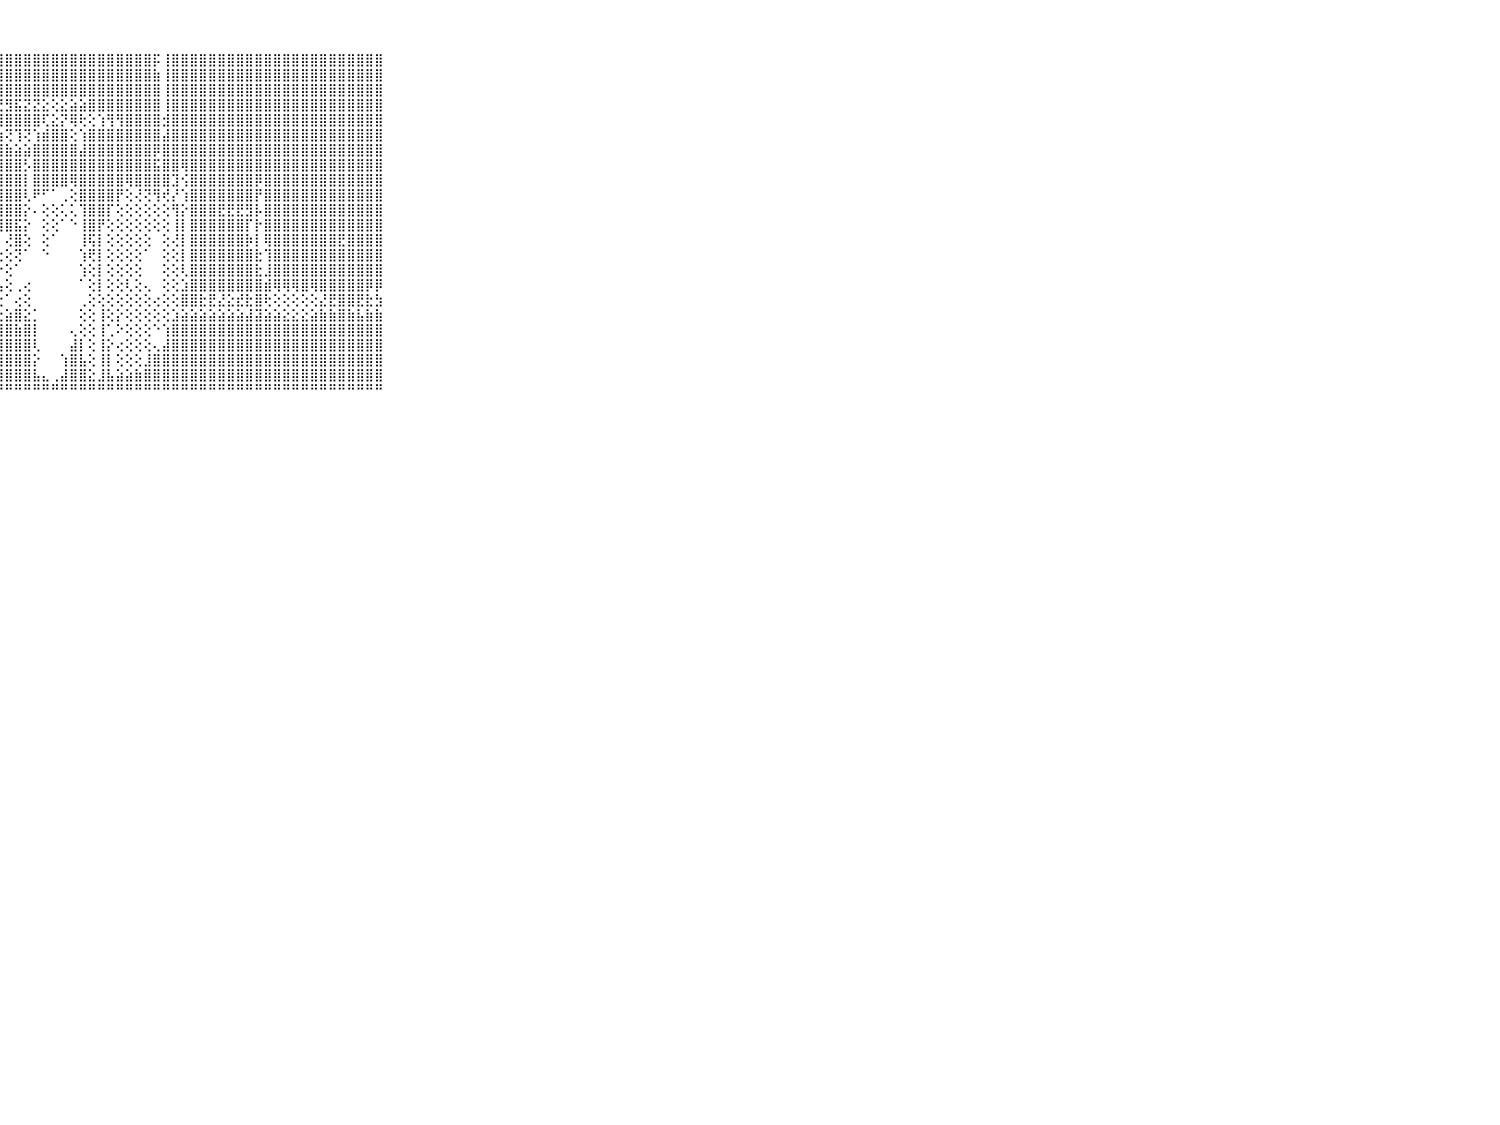

⠀⠀⠀⠀⠀⠀⠀⠀⠀⠀⠀⢱⣿⣿⣇⣕⣹⣿⣿⣿⣿⣿⣿⣿⣿⣿⣿⣿⣿⣿⣿⣿⣿⣿⣿⣿⣿⣿⣿⣿⣿⣿⣿⣿⡯⢸⣿⣿⣿⣿⣿⣿⣿⣿⣿⣿⣿⣿⣿⣿⣿⣿⣿⣿⣿⣿⣿⣿⣿⠀⠀⠀⠀⠀⠀⠀⠀⠀⠀⠀⠀
⠀⠀⠀⠀⠀⠀⠀⠀⠀⠀⠀⣿⣿⣿⣿⣿⣿⣿⣿⣿⣿⣿⣿⣿⣿⣿⣿⣿⣿⣿⣿⣿⣿⣿⣿⣿⣿⣿⣿⣿⣿⣿⣿⣿⣷⢸⣿⣿⣿⣿⣿⣿⣿⣿⣿⣿⣿⣿⣿⣿⣿⣿⣿⣿⣿⣿⣿⣿⣿⠀⠀⠀⠀⠀⠀⠀⠀⠀⠀⠀⠀
⠀⠀⠀⠀⠀⠀⠀⠀⠀⠀⠀⣿⣿⣿⣿⣿⣿⣿⣿⣿⣿⣿⣿⣿⣿⣿⣿⣿⣿⣿⣿⣿⣿⣿⣿⣿⣿⣿⣿⣿⣿⣿⣿⣿⣿⢸⣿⣿⣿⣿⣿⣿⣿⣿⣿⣿⣿⣿⣿⣿⣿⣿⣿⣿⣿⣿⣿⣿⣿⠀⠀⠀⠀⠀⠀⠀⠀⠀⠀⠀⠀
⠀⠀⠀⠀⠀⠀⠀⠀⠀⠀⠀⣿⣿⣿⣿⣿⢿⢟⢟⢟⢟⢟⢟⢿⡟⢏⢝⢝⣻⣯⣝⣝⣕⢕⣕⣵⣵⣿⣿⣿⣿⣿⣿⣿⣿⢸⣿⣿⣿⣿⣿⣿⣿⣿⣿⣿⣿⣿⣿⣿⣿⣿⣿⣿⣿⣿⣿⣿⣿⠀⠀⠀⠀⠀⠀⠀⠀⠀⠀⠀⠀
⠀⠀⠀⠀⠀⠀⠀⠀⠀⠀⠀⣿⣿⣿⣿⡿⢱⣷⢷⢕⢾⣿⣟⣿⣿⢟⢜⢻⣿⣿⣿⣿⢏⣕⡝⢿⢗⢕⢱⢻⢻⣿⣿⣿⣿⣺⣿⣿⣿⣿⣿⣿⣿⣿⣿⣿⣿⣿⣿⣿⣿⣿⣿⣿⣿⣿⣿⣿⣿⠀⠀⠀⠀⠀⠀⠀⠀⠀⠀⠀⠀
⠀⠀⠀⠀⠀⠀⠀⠀⠀⠀⠀⣿⣿⣿⣿⣿⢟⢏⢱⣾⣧⢝⢟⢟⢱⣵⣿⣷⢝⢹⢝⢱⣾⣿⣿⢕⢱⣿⣿⣿⣿⣿⣿⣿⣿⣼⣿⣿⣿⣿⣿⣿⣿⣿⣿⣿⣿⣿⣿⣿⣿⣿⣿⣿⣿⣿⣿⣿⣿⠀⠀⠀⠀⠀⠀⠀⠀⠀⠀⠀⠀
⠀⠀⠀⠀⠀⠀⠀⠀⠀⠀⠀⣿⣿⣿⣿⣯⢕⣱⣽⣿⣿⣧⣕⣱⣾⣿⣿⣿⣷⣵⣵⣿⣿⣿⣿⣿⣼⣿⣿⣿⣿⣿⣿⣿⡿⣿⣿⣿⣿⣿⣿⣿⣿⣿⣿⣿⣿⣿⣿⣿⣿⣿⣿⣿⣿⣿⣿⣿⣿⠀⠀⠀⠀⠀⠀⠀⠀⠀⠀⠀⠀
⠀⠀⠀⠀⠀⠀⠀⠀⠀⠀⠀⣿⣿⣿⣿⣿⢿⣿⣿⣿⣿⣿⣿⢜⣿⣿⣿⣿⣿⣿⡣⣿⣿⣿⣿⣿⣿⣿⣿⣿⣿⣿⣿⣿⣯⣿⣿⢿⣿⣿⣿⣿⣿⣿⣿⣿⣿⣿⣿⣿⣿⣿⣿⣿⣿⣿⣿⣿⣿⠀⠀⠀⠀⠀⠀⠀⠀⠀⠀⠀⠀
⠀⠀⠀⠀⠀⠀⠀⠀⠀⠀⠀⢿⣿⣿⣿⡇⢕⣿⣿⣿⣿⣿⣿⢕⣿⣿⣿⣿⣿⣿⡇⣿⣿⣿⣿⢿⣿⣿⣿⣿⣿⢿⣿⣿⣿⣿⣹⢪⣿⣿⣿⣿⣿⣿⣿⡿⣿⣿⣿⣿⣿⣿⣿⣿⣿⣿⣿⣿⣿⠀⠀⠀⠀⠀⠀⠀⠀⠀⠀⠀⠀
⠀⠀⠀⠀⠀⠀⠀⠀⠀⠀⠀⣿⣿⣿⣿⡟⢕⣿⣿⣿⣿⣿⣷⢕⣿⣿⣿⣿⣿⣿⢇⠟⠋⠁⢀⢕⣿⣿⣿⣿⡟⢕⢜⢝⢻⢞⡜⢱⣿⣿⣿⣿⣿⣿⣿⡟⣿⣿⣿⣿⣿⣿⣿⣿⣿⣿⣿⣿⣿⠀⠀⠀⠀⠀⠀⠀⠀⠀⠀⠀⠀
⠀⠀⠀⠀⠀⠀⠀⠀⠀⠀⠀⠟⢻⣿⣿⣿⢇⣿⣿⣿⣿⣿⡯⢕⣿⣿⣿⣿⣿⣿⡕⠄⢕⢕⢅⢅⢹⣿⣿⡏⢕⢕⢕⢕⢕⢕⢻⡕⣿⣿⣿⣟⣟⣟⣻⡧⣿⣿⣿⣿⣿⣿⣿⣿⣿⣿⣿⣿⣿⠀⠀⠀⠀⠀⠀⠀⠀⠀⠀⠀⠀
⠀⠀⠀⠀⠀⠀⠀⠀⠀⠀⠀⠀⠜⠿⠟⠏⠁⢹⣿⣿⣿⣿⡏⢕⣿⣿⣿⣿⣿⣯⡕⠀⢕⢕⠁⠑⢸⣿⡟⢕⢕⢕⢕⢕⢕⢕⢸⡇⣿⣿⣿⣿⣿⣿⡏⡗⣿⣿⣿⣿⣿⣿⣿⣿⣿⣿⣿⣿⣿⠀⠀⠀⠀⠀⠀⠀⠀⠀⠀⠀⠀
⠀⠀⠀⠀⠀⠀⠀⠀⠀⠀⠀⠀⠀⠀⠀⠀⠀⢸⣿⣿⣿⣿⡇⢕⢕⢝⣿⡇⢜⣿⢕⠀⢕⠁⠀⠀⢸⢯⡇⢕⢕⢕⢕⢕⠀⢕⢜⡇⣿⣿⣿⣿⣿⣿⡷⡇⢿⣿⣿⣿⣿⣿⣿⣿⣟⣿⣿⣿⣿⠀⠀⠀⠀⠀⠀⠀⠀⠀⠀⠀⠀
⠀⠀⠀⠀⠀⠀⠀⠀⠀⠀⠀⠀⠀⠀⠀⠀⠀⠕⣿⣿⣿⣿⣿⢕⢕⢜⣿⢕⢕⢝⠁⠀⠑⠀⠀⠀⢱⢟⡇⢕⢕⢕⢕⠁⠀⢕⢕⡇⣿⣿⣿⣿⣿⣿⣿⣗⢹⣿⣿⣿⣿⣿⣿⣿⣿⣿⣿⣿⣿⠀⠀⠀⠀⠀⠀⠀⠀⠀⠀⠀⠀
⠀⠀⠀⠀⠀⠀⠀⠀⠀⠀⠀⠀⠐⣺⣿⣿⢿⣷⣿⣿⣽⡽⢝⢕⢕⢕⣿⡕⢕⠁⠀⠀⠀⠀⠀⠀⢱⢕⡇⢕⢕⢕⢕⠀⠀⢕⢕⢇⣿⣿⣿⣿⣿⣿⣿⣗⣸⣿⣿⣿⣿⣿⣿⣿⣿⣿⣿⣿⣿⠀⠀⠀⠀⠀⠀⠀⠀⠀⠀⠀⠀
⠀⠀⠀⠀⠀⠀⠀⠀⠀⠀⠀⠀⠈⠉⠉⠀⠀⢝⢝⢝⢼⢕⢕⢕⢵⢵⢿⢧⢕⢀⢔⠀⠀⠀⠀⠀⠁⢕⡇⢕⢕⢇⢕⢄⠀⢕⢕⣱⣿⣿⣿⣿⣿⣿⣿⣿⣾⢿⢿⢿⣿⢿⣿⣿⣿⣿⣿⡿⡿⠀⠀⠀⠀⠀⠀⠀⠀⠀⠀⠀⠀
⠀⠀⠀⠀⠀⠀⠀⠀⠀⠀⠀⠄⢕⢄⠠⢕⢀⢕⢕⢕⢕⢕⢕⢕⢕⢕⢕⢕⠁⢔⢕⠀⠀⠀⠀⠀⢀⢕⢕⢕⢕⢕⢕⢕⢔⢕⢕⣿⣿⣗⣟⣜⣕⣞⣗⣿⢗⢕⢕⢕⢕⢕⣜⣟⣿⣿⣟⣗⣳⠀⠀⠀⠀⠀⠀⠀⠀⠀⠀⠀⠀
⠀⠀⠀⠀⠀⠀⠀⠀⠀⠀⠀⠀⢕⠀⠀⣜⣜⣝⣝⣕⣜⣝⣝⣕⣕⣕⣕⣕⣵⣿⣕⡁⠀⠀⠀⠀⢕⢕⢸⢕⡕⢕⢕⢕⢕⢕⣱⣵⣵⣵⣵⣵⣵⣵⣼⣽⣵⣵⣕⣕⣕⣵⣷⣷⣿⣷⣧⣷⣷⠀⠀⠀⠀⠀⠀⠀⠀⠀⠀⠀⠀
⠀⠀⠀⠀⠀⠀⠀⠀⠀⠀⠀⠀⠔⠀⢑⢻⣿⣿⣿⣿⣿⣿⣿⣿⣿⣿⣿⣿⣿⣷⣿⡇⠀⠀⠀⢄⢕⢕⢸⢁⠕⢕⢕⢕⠑⢱⣿⣿⣿⣿⣿⣿⣿⣿⣿⣿⣿⣿⣿⣿⣿⣿⣿⣿⣿⣿⣿⣿⣿⠀⠀⠀⠀⠀⠀⠀⠀⠀⠀⠀⠀
⠀⠀⠀⠀⠀⠀⠀⠀⠀⠀⠀⠕⠕⠐⠔⠜⢻⣿⣿⣿⣿⣿⣿⣿⣿⣿⣿⣿⣿⣿⣿⢇⠀⠀⠀⣼⡇⢕⢸⡕⢔⢕⢕⢕⢄⣼⣿⣿⣿⣿⣿⣿⣿⣿⣿⣿⣿⣿⣿⣿⣿⣿⣿⣿⣿⣿⣿⣿⣿⠀⠀⠀⠀⠀⠀⠀⠀⠀⠀⠀⠀
⠀⠀⠀⠀⠀⠀⠀⠀⠀⠀⠀⢀⠀⠀⠀⠀⠀⠘⢻⣿⣿⣿⣿⣿⣿⣿⣿⣿⣿⣿⣿⡕⠀⠀⢱⣿⣧⢕⢸⡇⢕⢕⢕⣸⣿⣿⣿⣿⣿⣿⣿⣿⣿⣿⣿⣿⣿⣿⣿⣿⣿⣿⣿⣿⣿⣿⣿⣿⣿⠀⠀⠀⠀⠀⠀⠀⠀⠀⠀⠀⠀
⠀⠀⠀⠀⠀⠀⠀⠀⠀⠀⠀⣿⣷⣄⠀⠀⠀⠀⠁⠝⢿⣿⣿⣿⣿⣿⣿⣿⣿⣿⣿⣧⣄⢀⣼⣿⣿⣕⣸⣧⣵⣵⣷⣿⣿⣿⣿⣿⣿⣿⣿⣿⣿⣿⣿⣿⣿⣿⣿⣿⣿⣿⣿⣿⣿⣿⣿⣿⣿⠀⠀⠀⠀⠀⠀⠀⠀⠀⠀⠀⠀
⠀⠀⠀⠀⠀⠀⠀⠀⠀⠀⠀⠛⠛⠛⠓⠐⠀⠀⠀⠀⠈⠛⠛⠛⠛⠛⠛⠛⠛⠛⠛⠛⠛⠛⠛⠛⠛⠛⠛⠛⠛⠛⠛⠛⠛⠛⠛⠛⠛⠛⠛⠛⠛⠛⠛⠛⠛⠛⠛⠛⠛⠛⠛⠛⠛⠛⠛⠛⠛⠀⠀⠀⠀⠀⠀⠀⠀⠀⠀⠀⠀